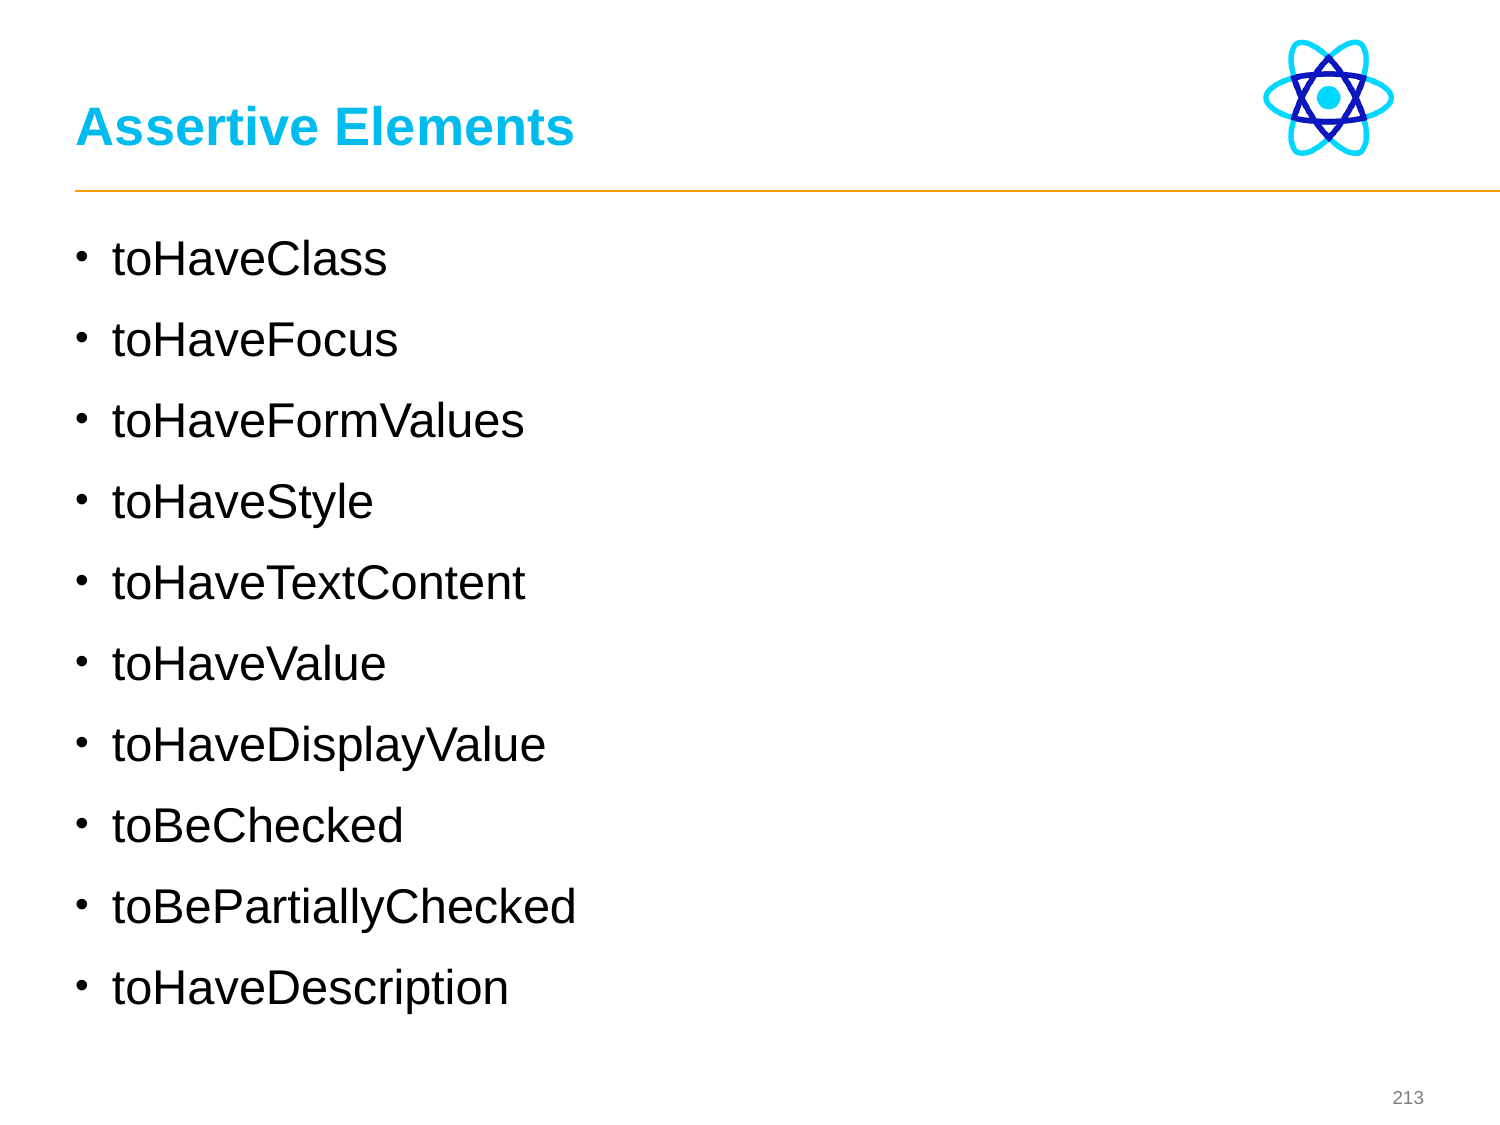

# Assertive Elements
toHaveClass
toHaveFocus
toHaveFormValues
toHaveStyle
toHaveTextContent
toHaveValue
toHaveDisplayValue
toBeChecked
toBePartiallyChecked
toHaveDescription